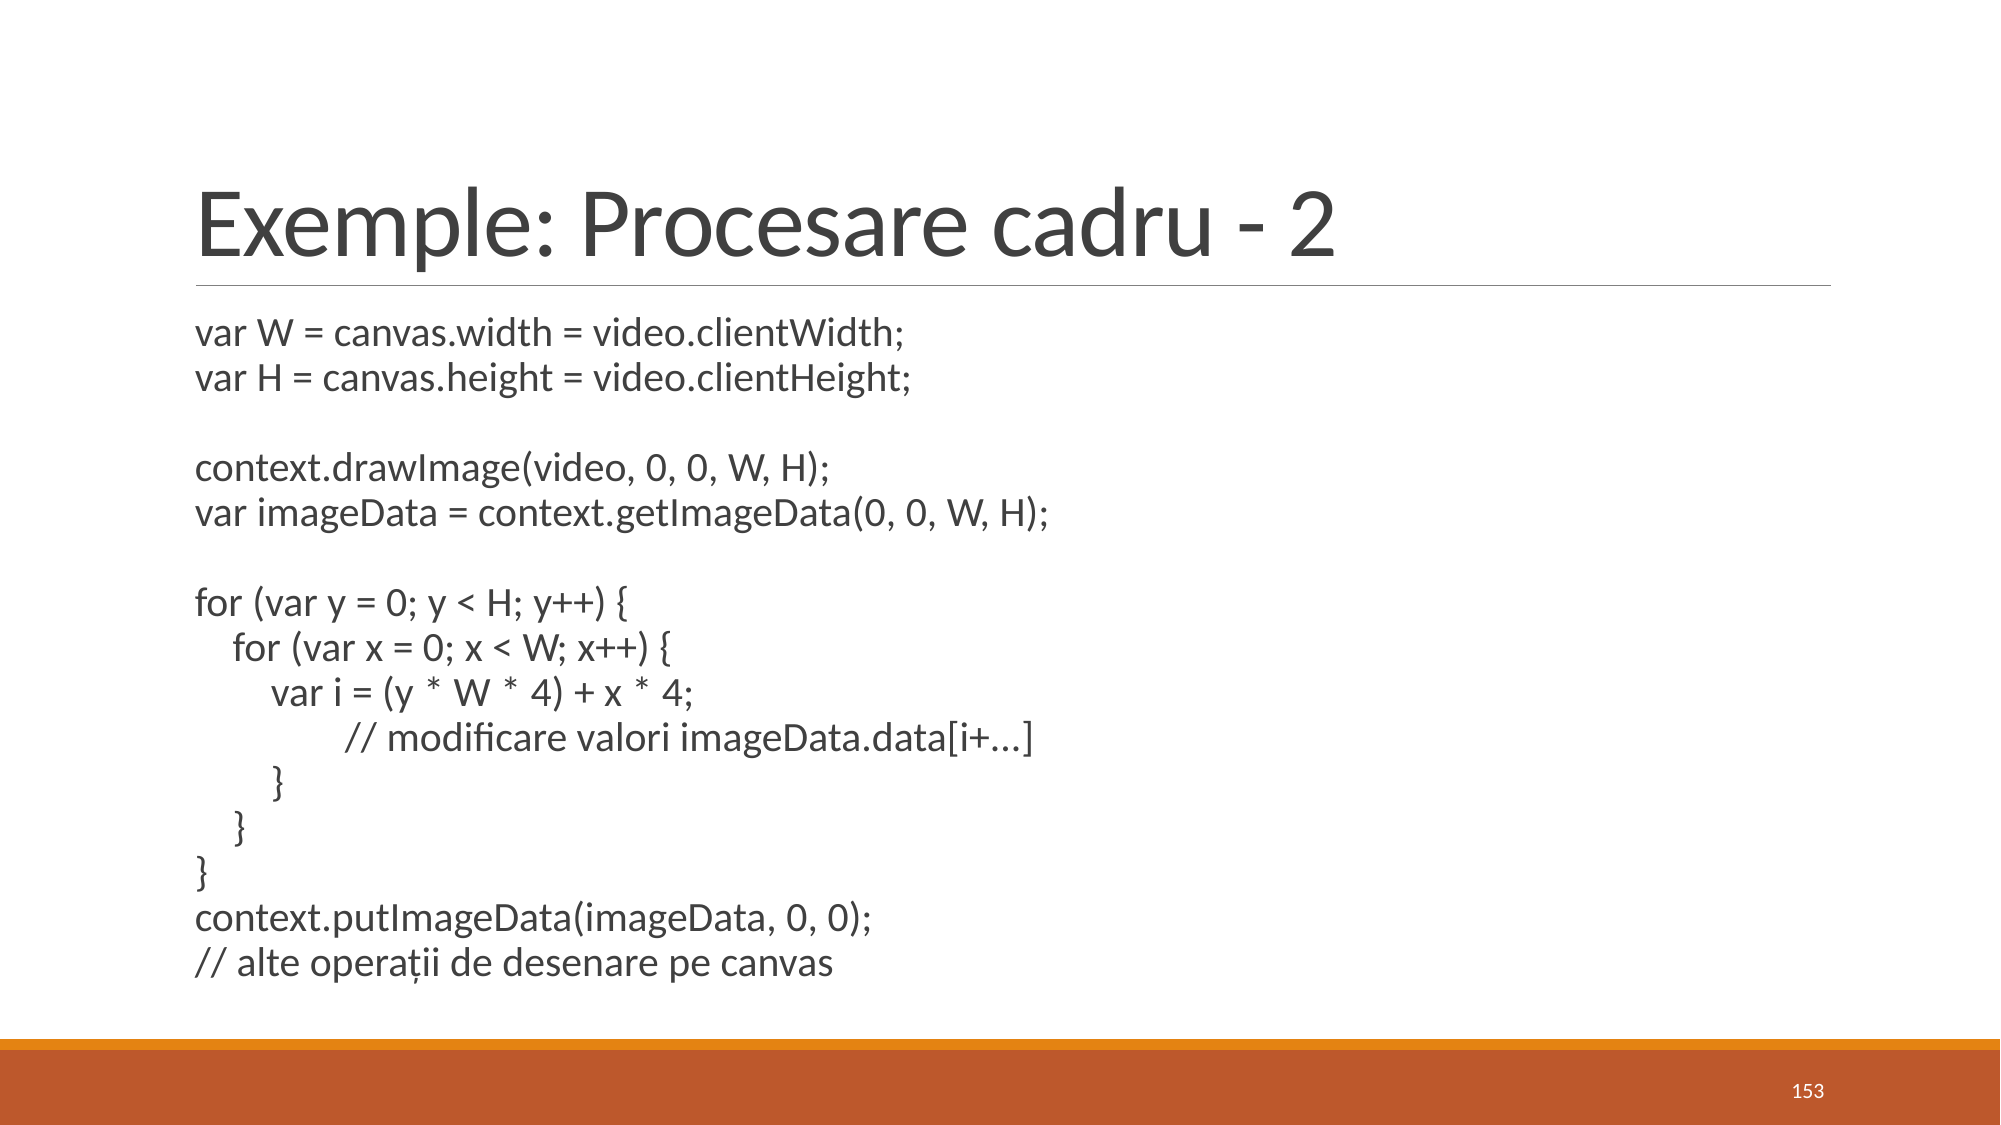

# Exemple: Procesare cadru - 2
var W = canvas.width = video.clientWidth;
var H = canvas.height = video.clientHeight;

context.drawImage(video, 0, 0, W, H);
var imageData = context.getImageData(0, 0, W, H);

for (var y = 0; y < H; y++) {
    for (var x = 0; x < W; x++) {
        var i = (y * W * 4) + x * 4;
	// modificare valori imageData.data[i+...]
        }
    }
}
context.putImageData(imageData, 0, 0);
// alte operații de desenare pe canvas
153